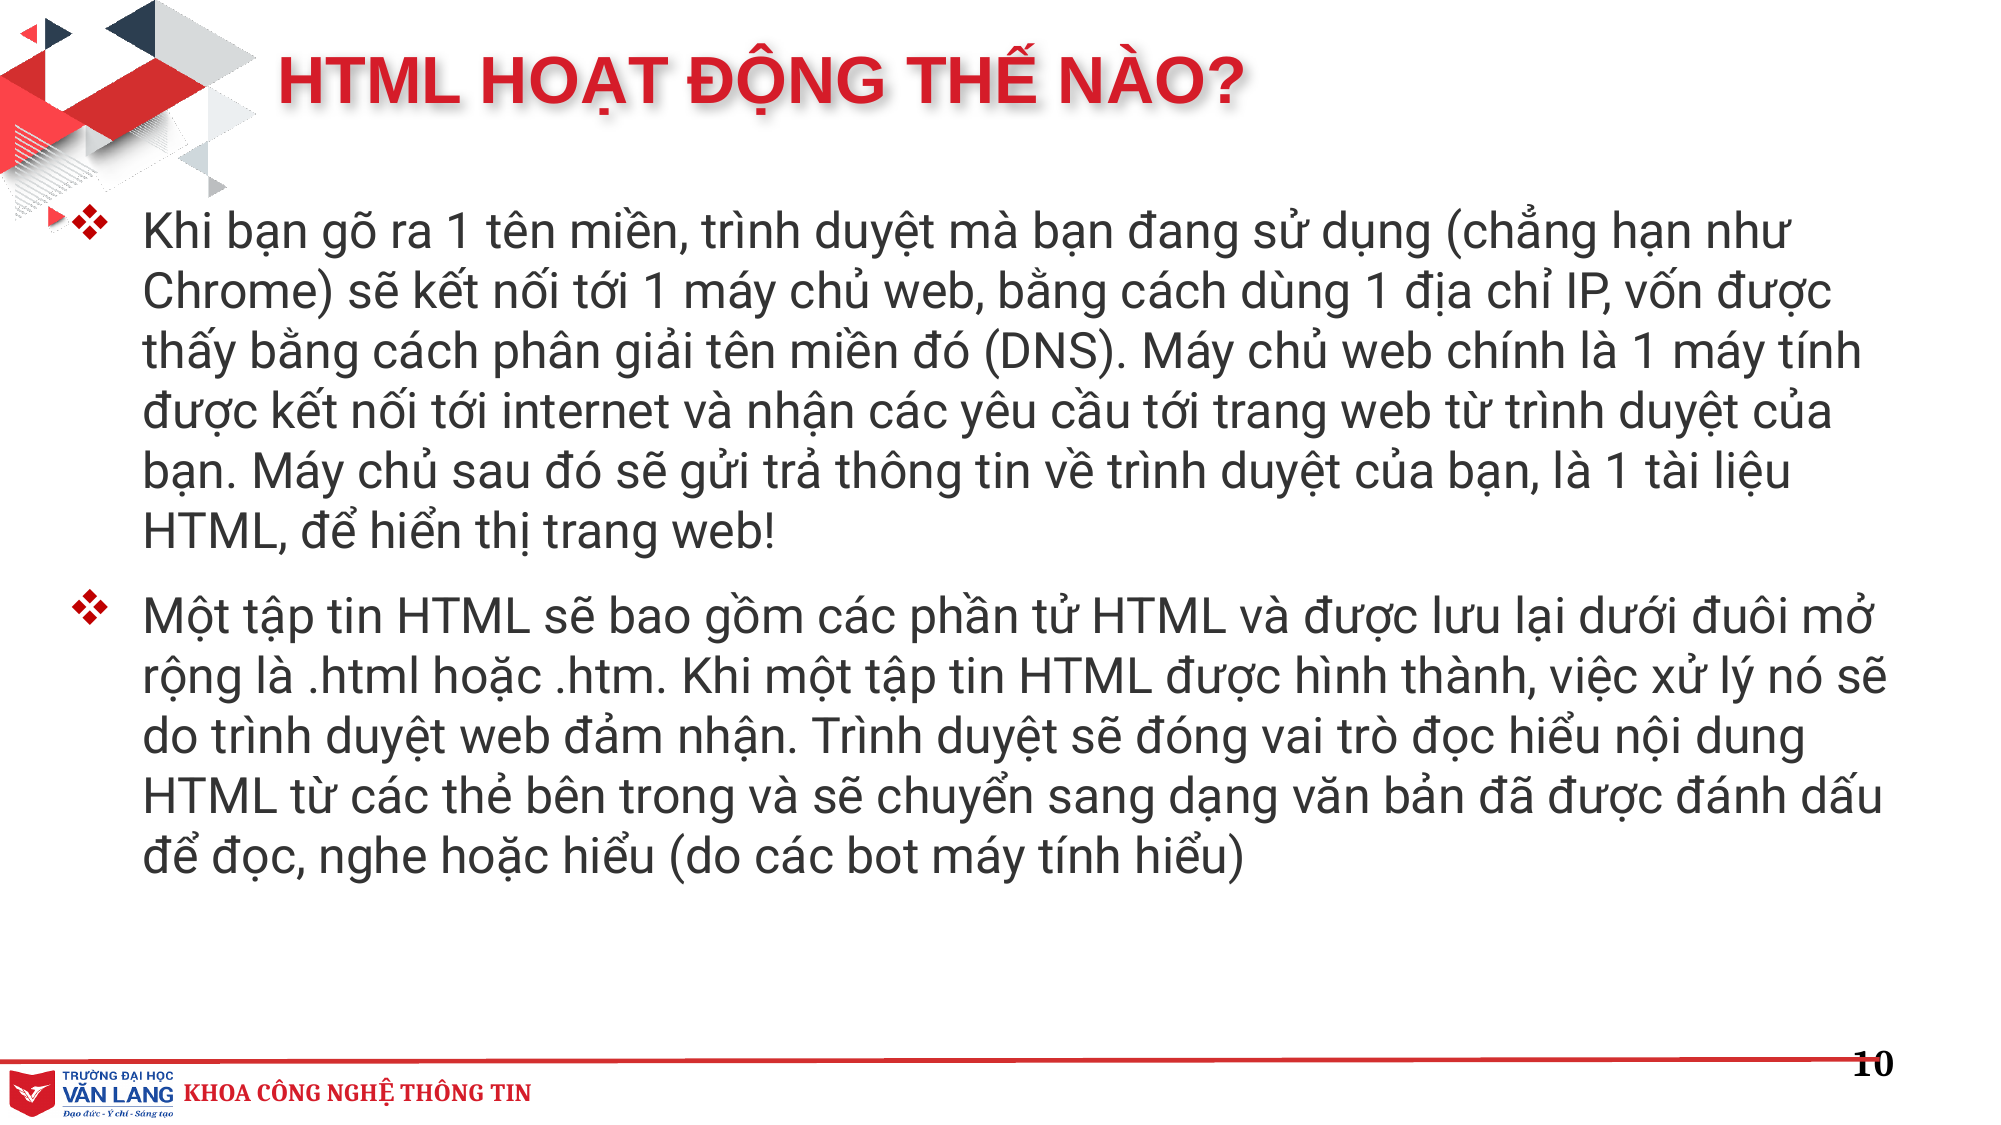

HTML HOẠT ĐỘNG THẾ NÀO?
Khi bạn gõ ra 1 tên miền, trình duyệt mà bạn đang sử dụng (chẳng hạn như Chrome) sẽ kết nối tới 1 máy chủ web, bằng cách dùng 1 địa chỉ IP, vốn được thấy bằng cách phân giải tên miền đó (DNS). Máy chủ web chính là 1 máy tính được kết nối tới internet và nhận các yêu cầu tới trang web từ trình duyệt của bạn. Máy chủ sau đó sẽ gửi trả thông tin về trình duyệt của bạn, là 1 tài liệu HTML, để hiển thị trang web!
Một tập tin HTML sẽ bao gồm các phần tử HTML và được lưu lại dưới đuôi mở rộng là .html hoặc .htm. Khi một tập tin HTML được hình thành, việc xử lý nó sẽ do trình duyệt web đảm nhận. Trình duyệt sẽ đóng vai trò đọc hiểu nội dung HTML từ các thẻ bên trong và sẽ chuyển sang dạng văn bản đã được đánh dấu để đọc, nghe hoặc hiểu (do các bot máy tính hiểu)